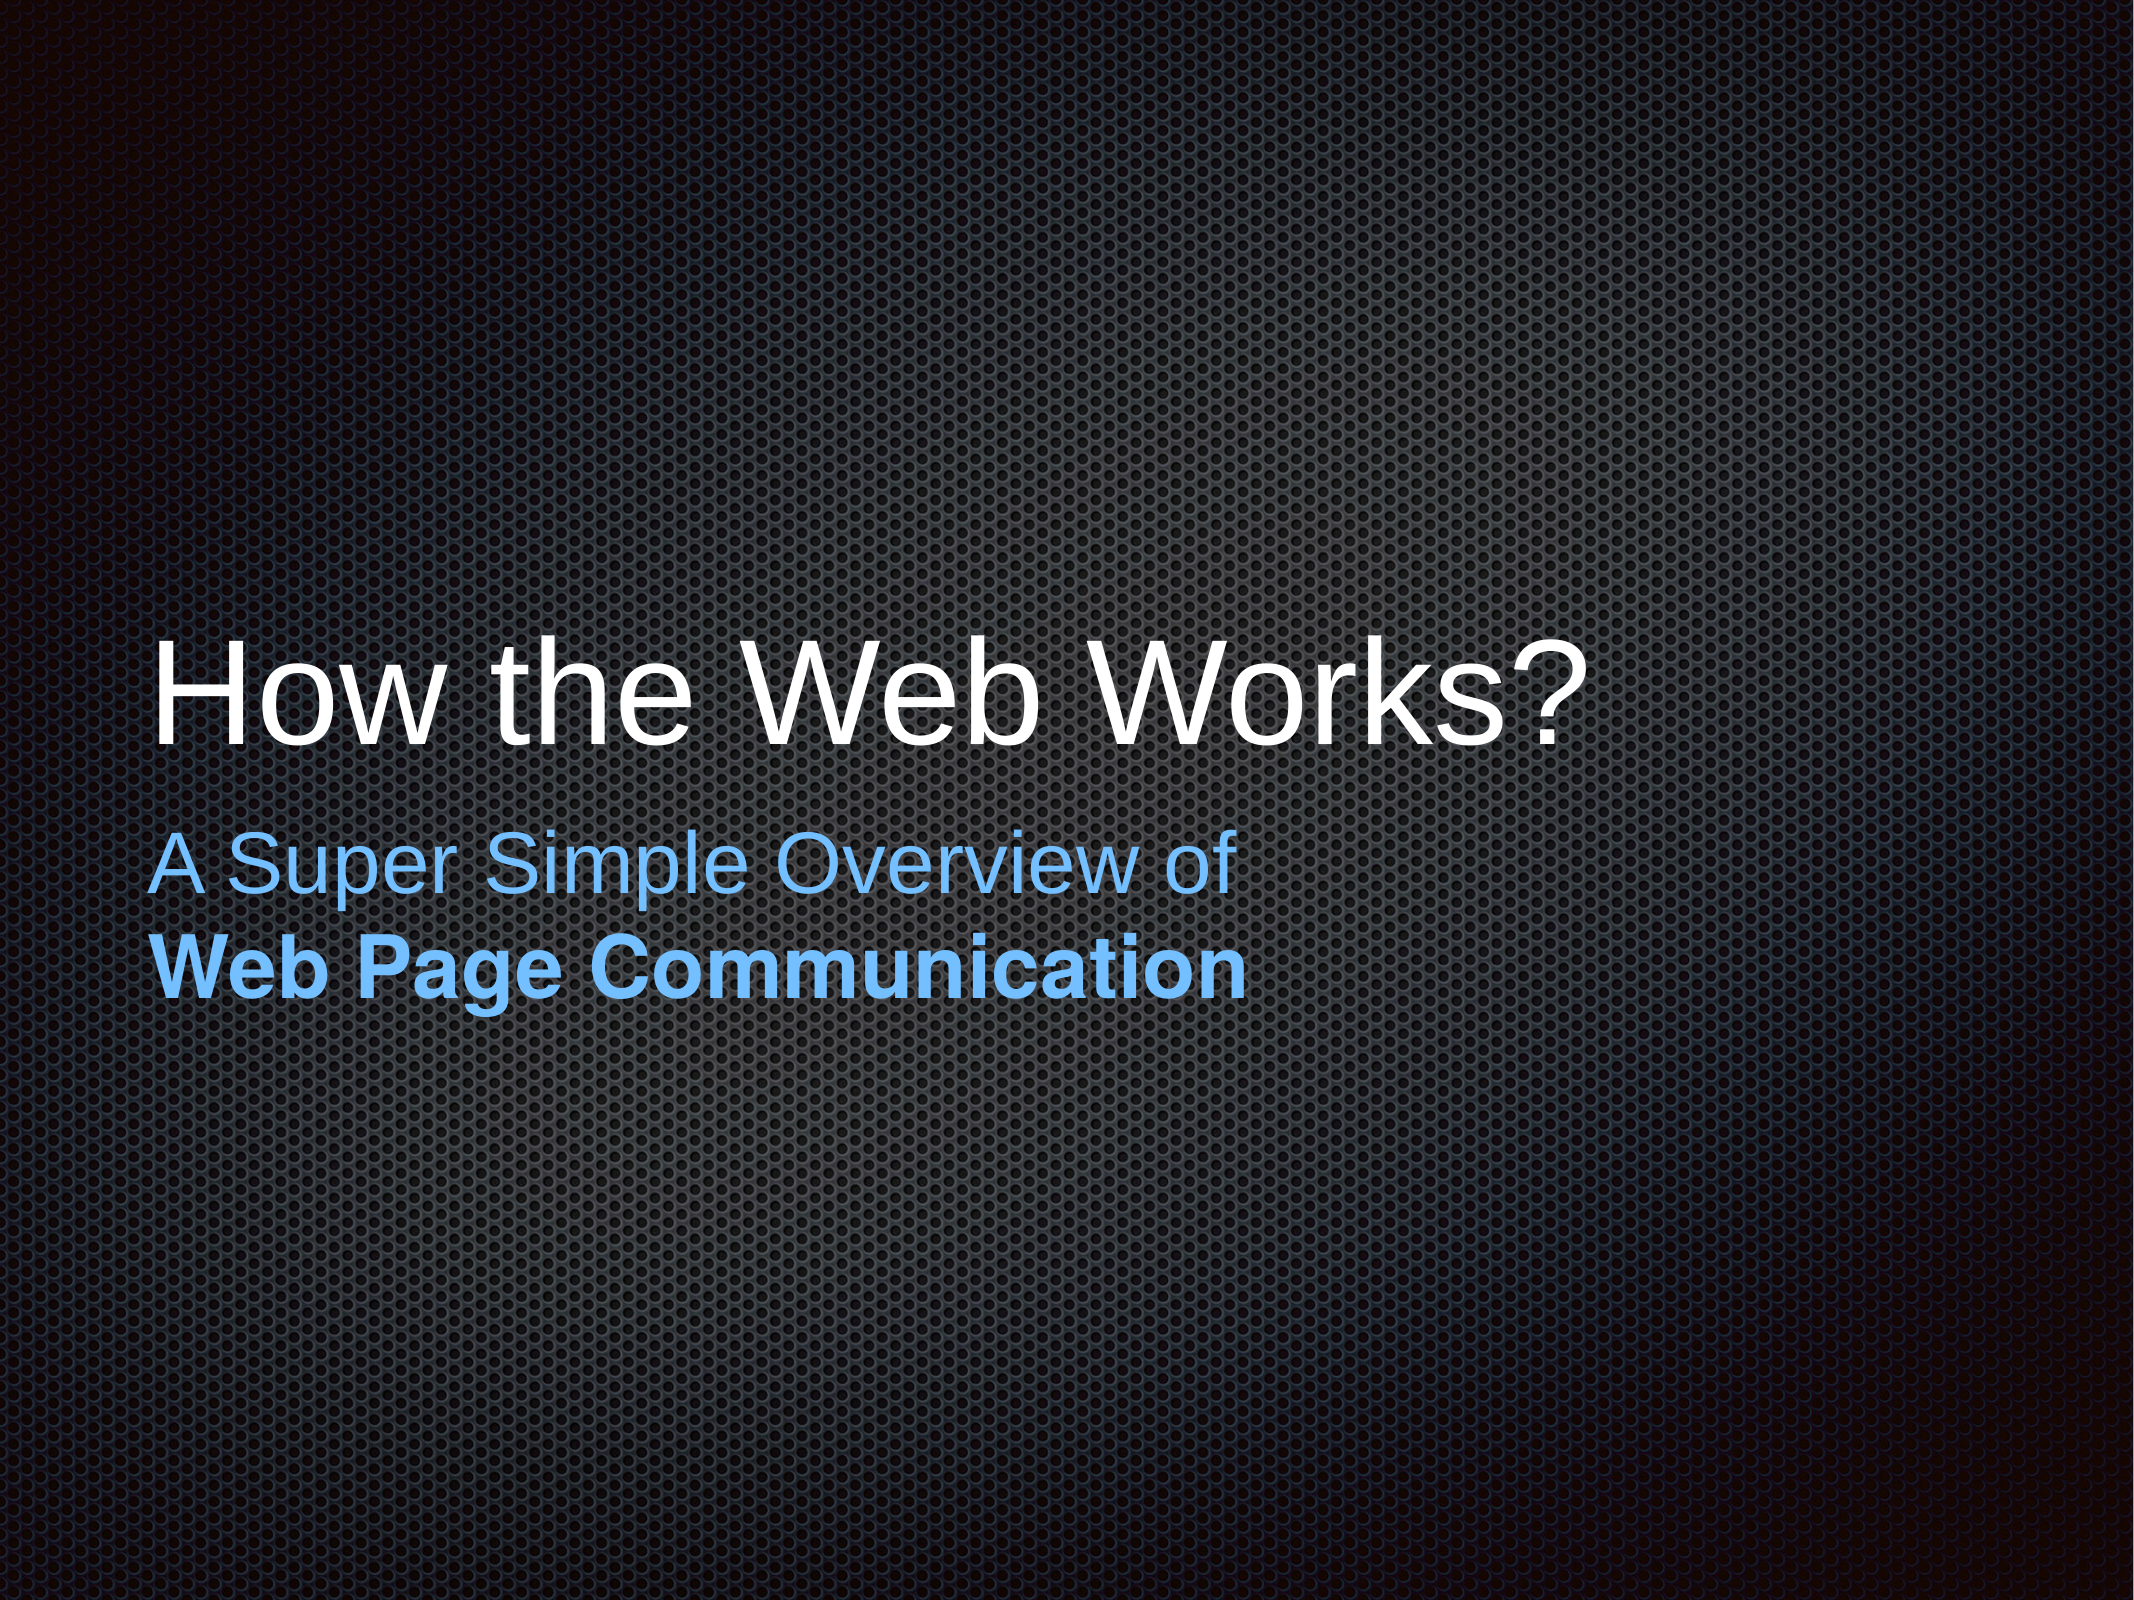

# How the Web Works?
A Super Simple Overview of
Web Page Communication